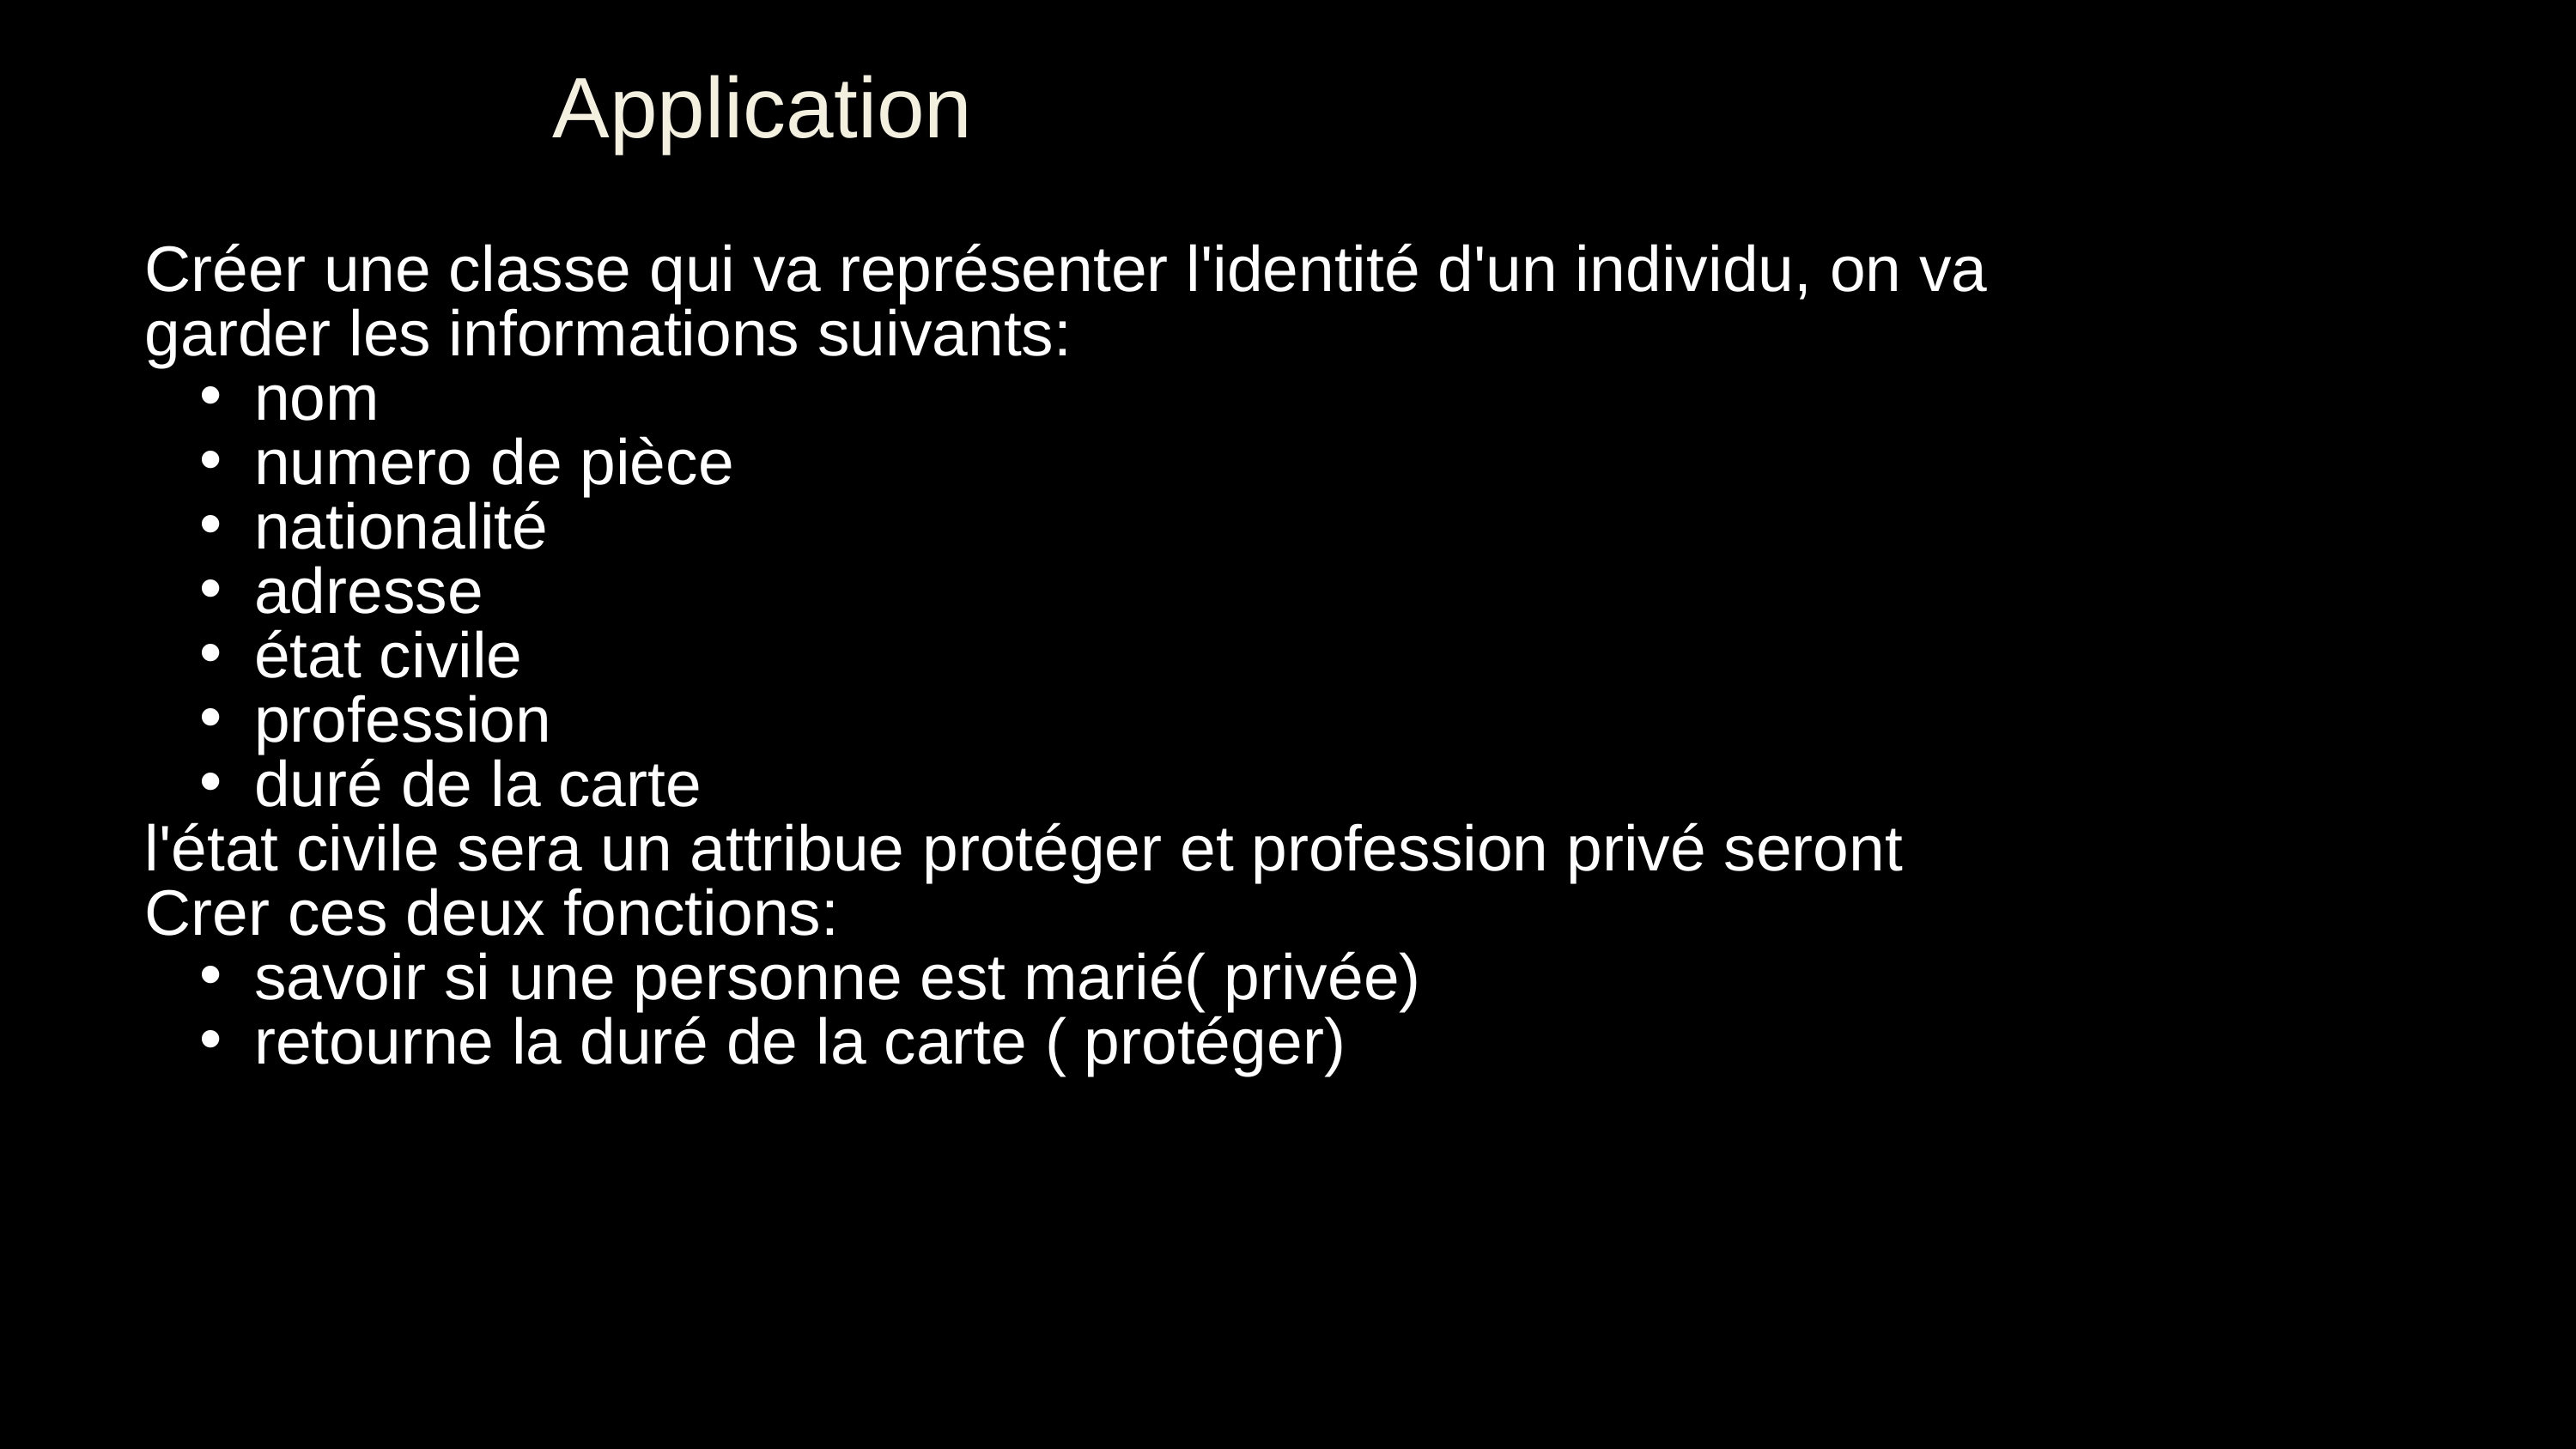

Application
Créer une classe qui va représenter l'identité d'un individu, on va garder les informations suivants:
nom
numero de pièce
nationalité
adresse
état civile
profession
duré de la carte
l'état civile sera un attribue protéger et profession privé seront
Crer ces deux fonctions:
savoir si une personne est marié( privée)
retourne la duré de la carte ( protéger)